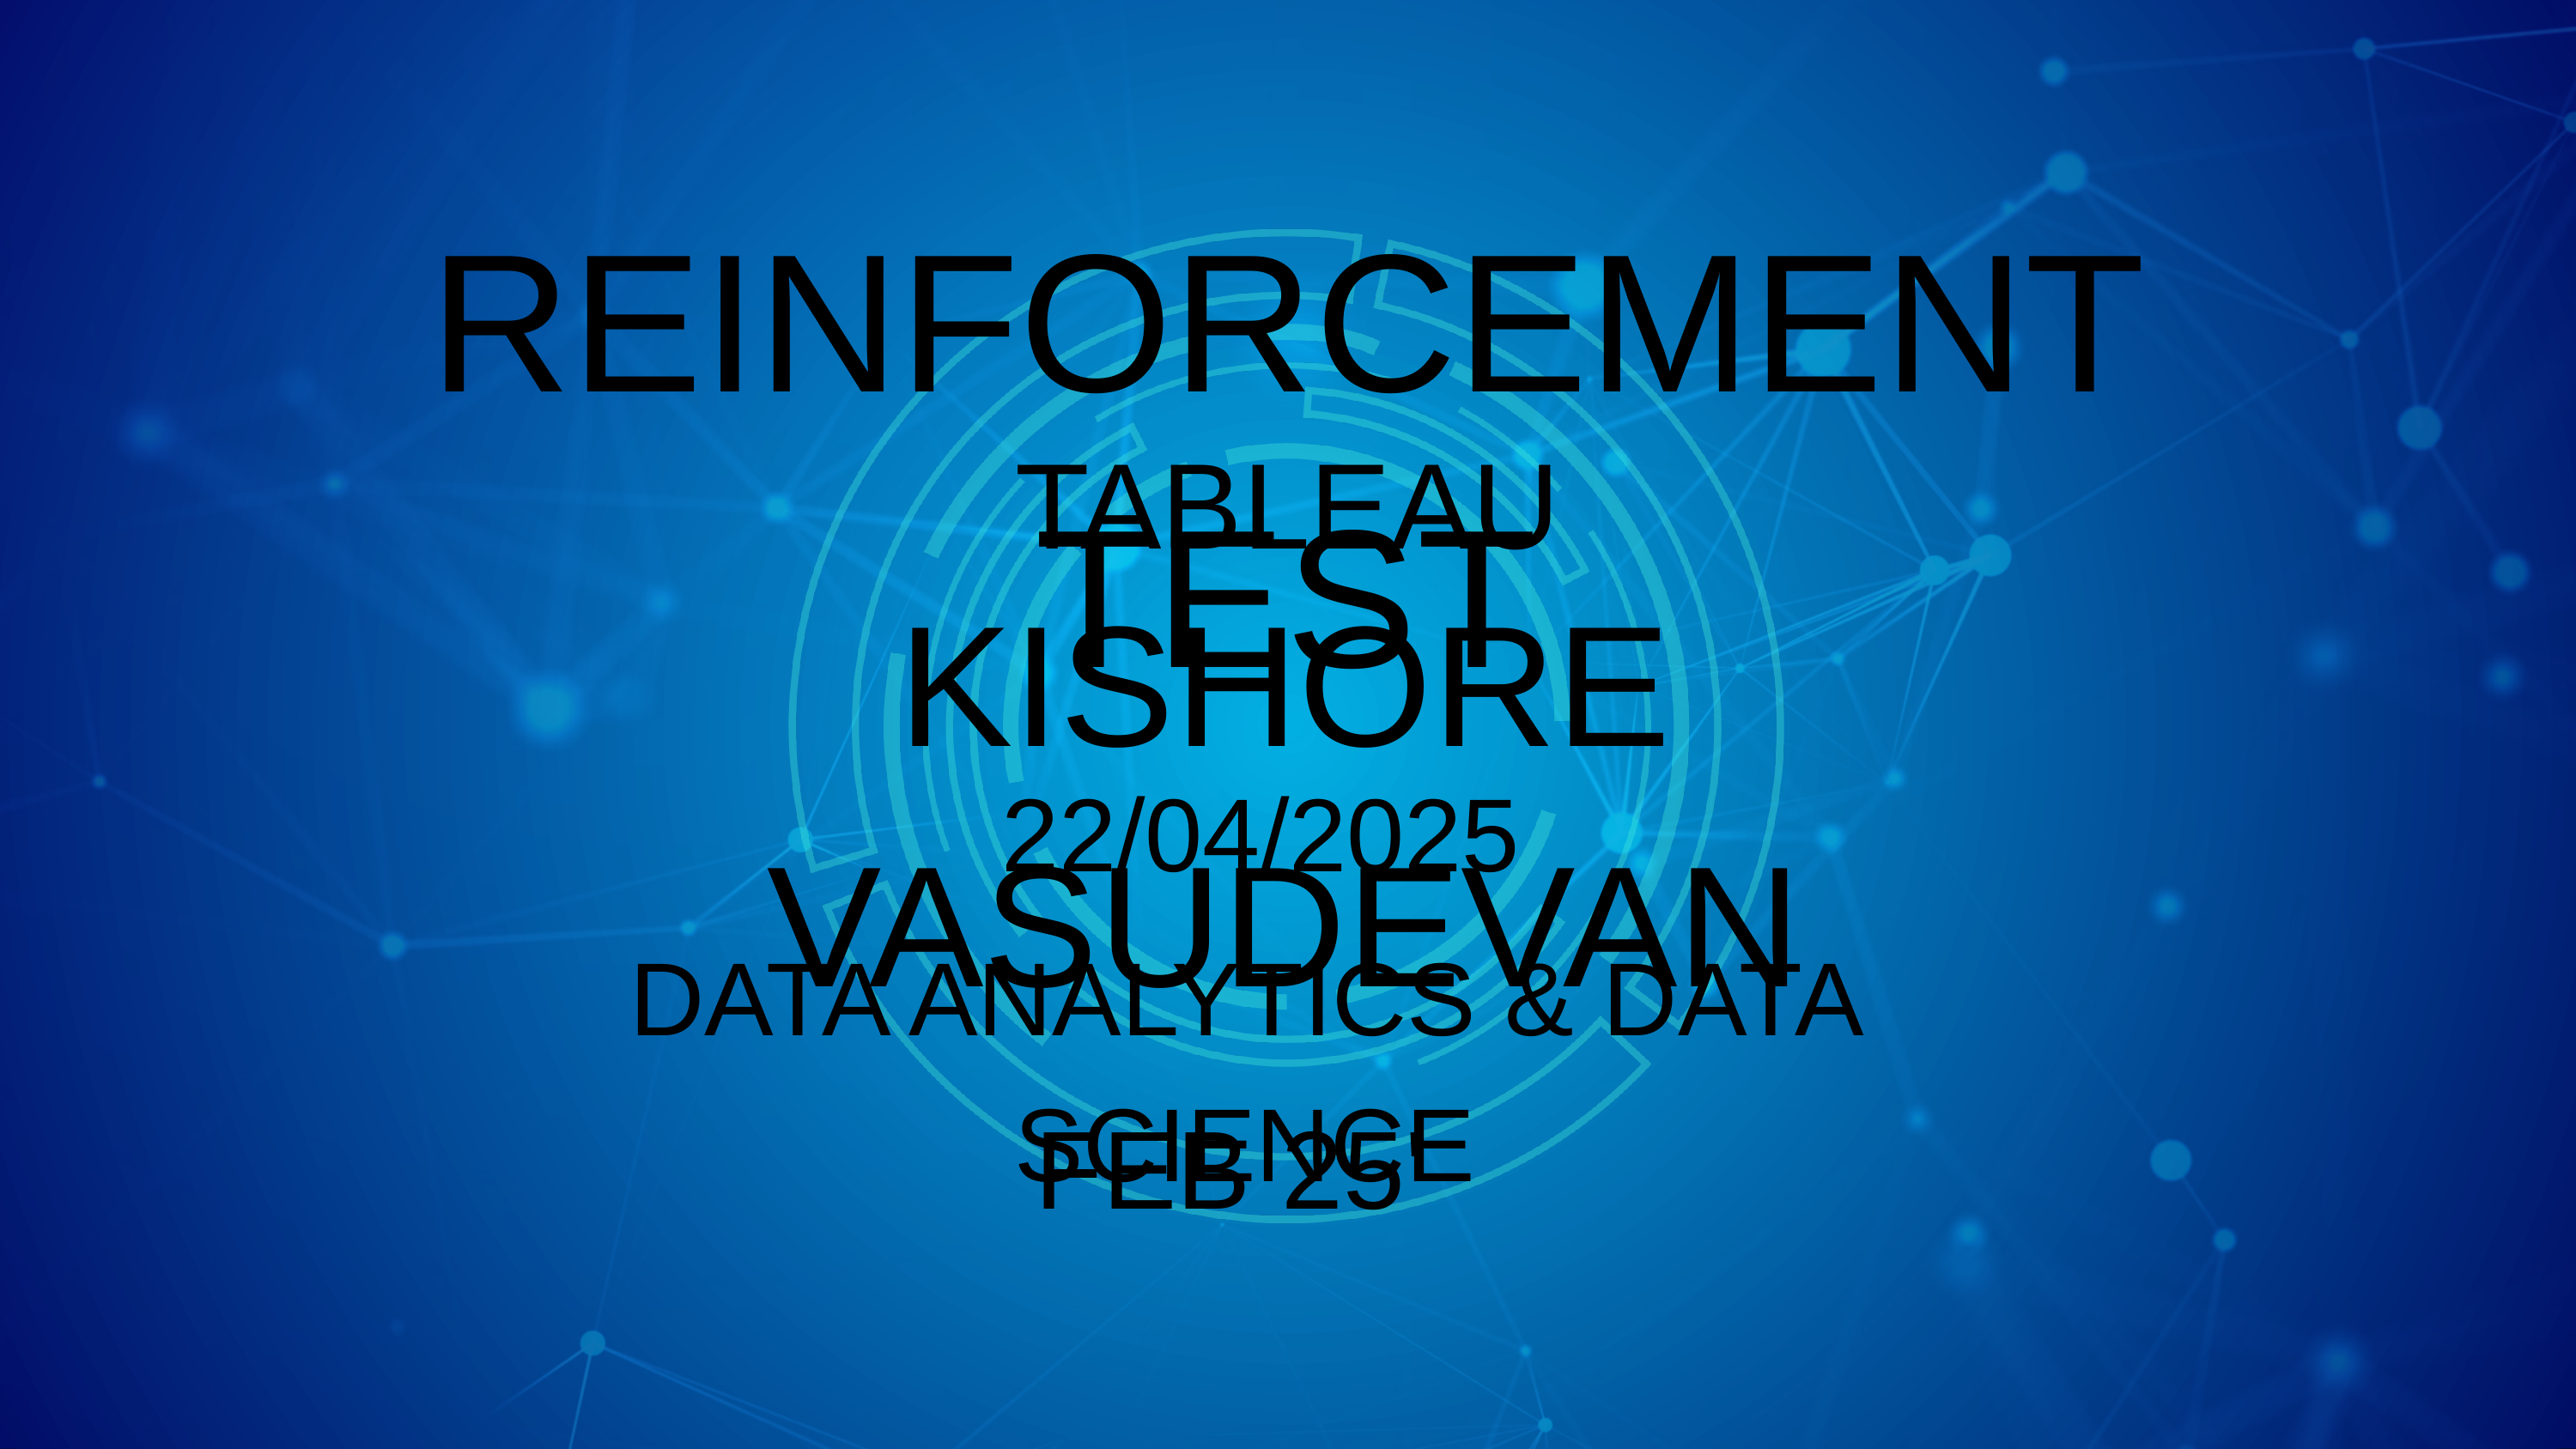

REINFORCEMENT TEST

TABLEAU
KISHORE VASUDEVAN
22/04/2025
DATA ANALYTICS & DATA SCIENCE
FEB 25'